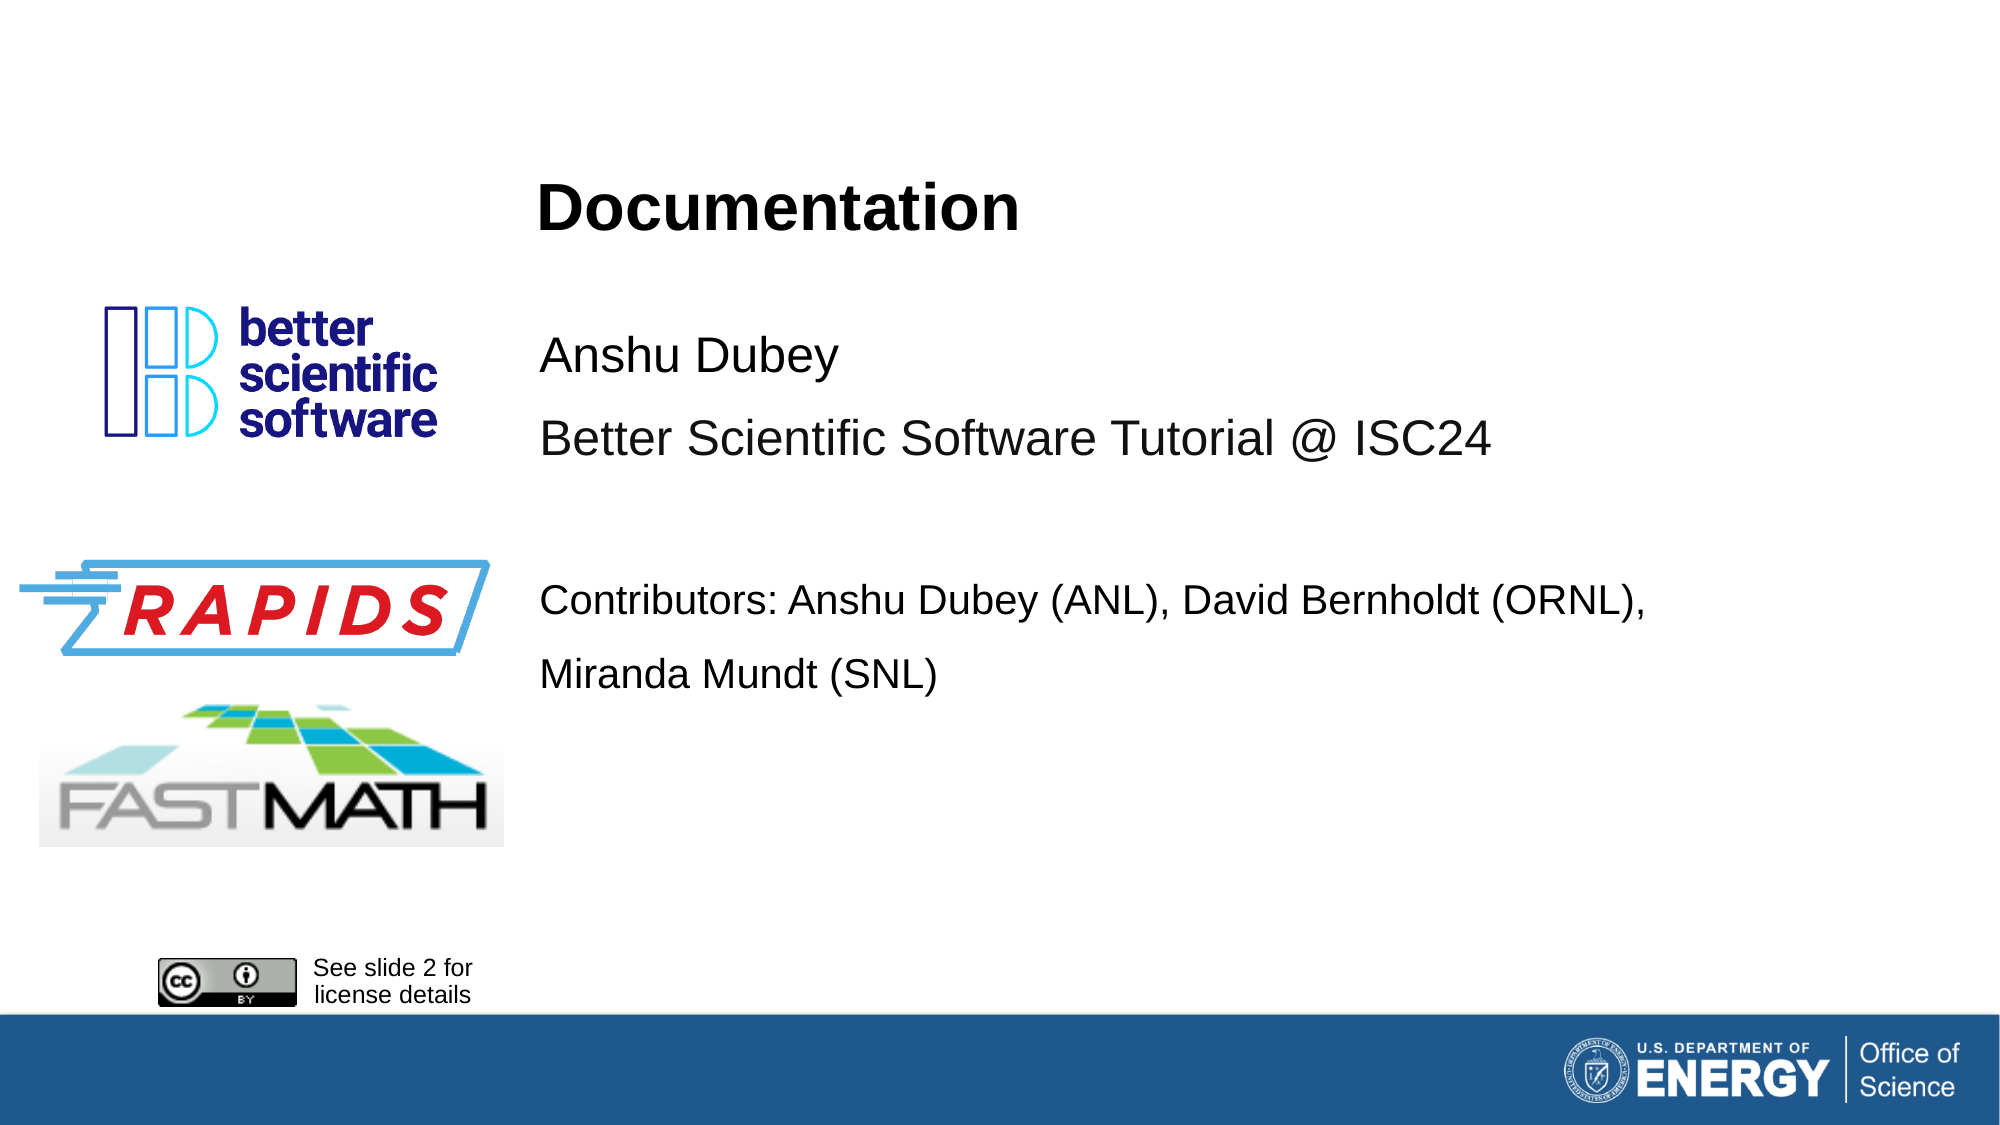

# Documentation
Anshu Dubey
Better Scientific Software Tutorial @ ISC24

Contributors: Anshu Dubey (ANL), David Bernholdt (ORNL),
Miranda Mundt (SNL)